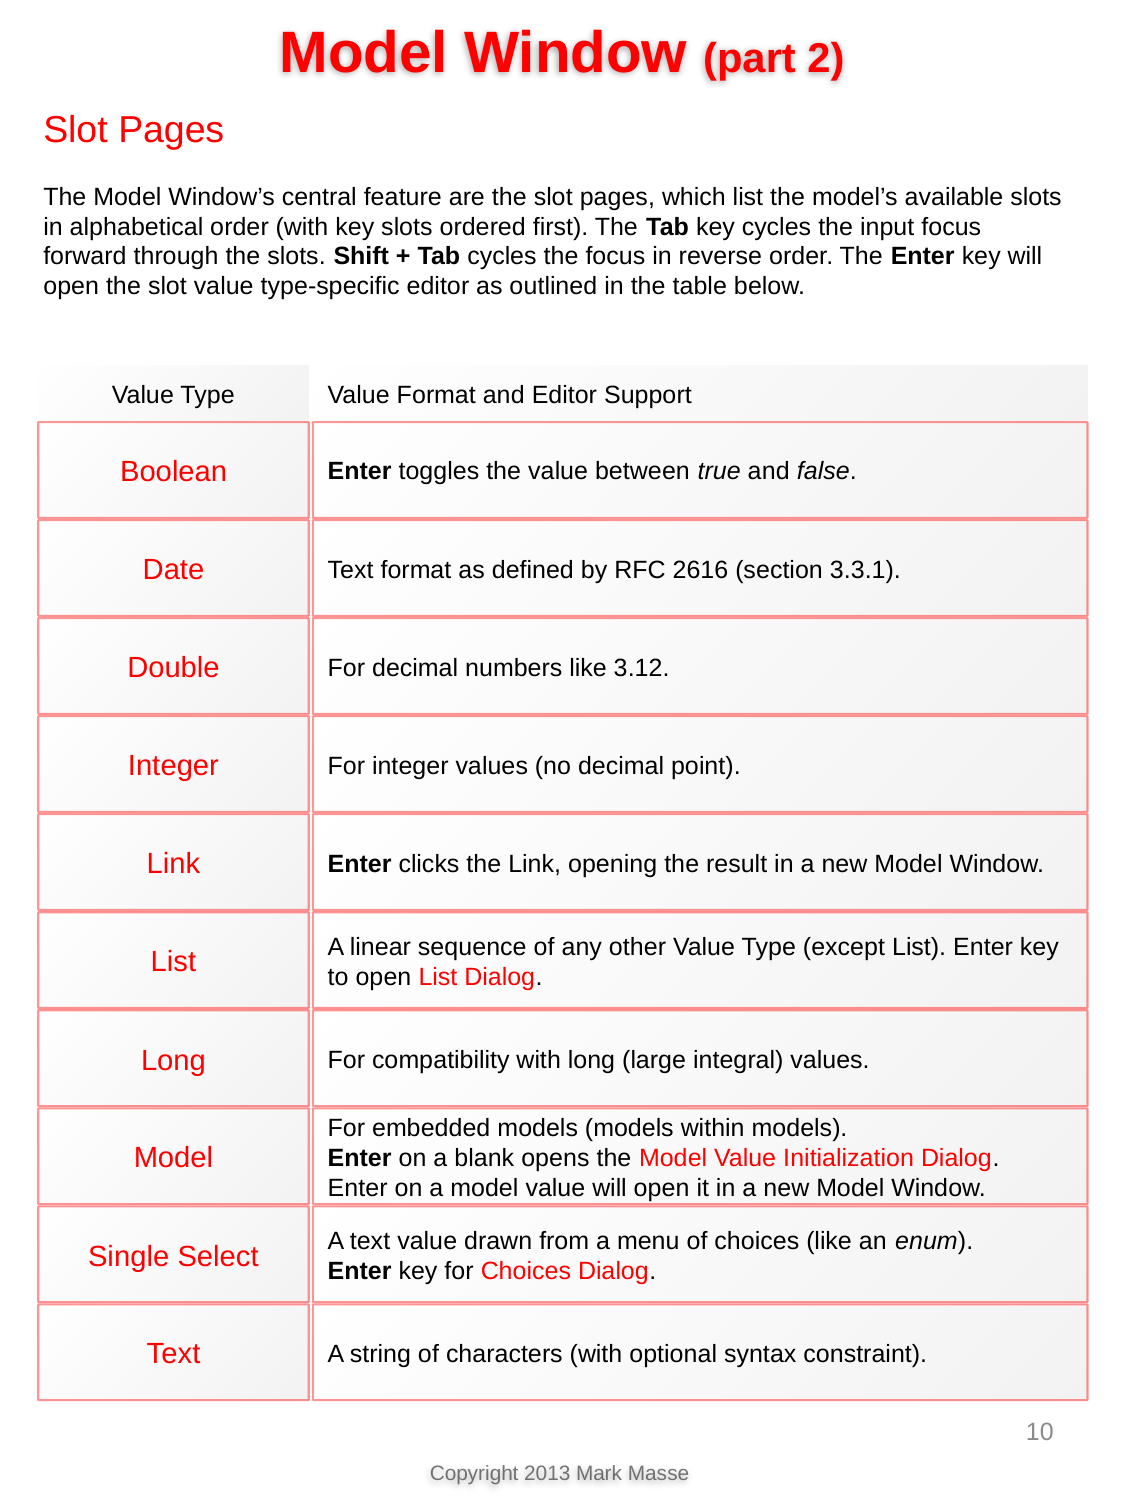

Model Window (part 2)

Slot Pages

The Model Window’s central feature are the slot pages, which list the model’s available slots in alphabetical order (with key slots ordered first). The Tab key cycles the input focus forward through the slots. Shift + Tab cycles the focus in reverse order. The Enter key will open the slot value type-specific editor as outlined in the table below.

Value Type
Value Format and Editor Support
Boolean
Enter toggles the value between true and false.
Date
Text format as defined by RFC 2616 (section 3.3.1).
Double
For decimal numbers like 3.12.
Integer
For integer values (no decimal point).
Link
Enter clicks the Link, opening the result in a new Model Window.
List
A linear sequence of any other Value Type (except List). Enter key to open List Dialog.
Long
For compatibility with long (large integral) values.
Model
For embedded models (models within models).
Enter on a blank opens the Model Value Initialization Dialog.
Enter on a model value will open it in a new Model Window.
Single Select
A text value drawn from a menu of choices (like an enum).
Enter key for Choices Dialog.
Text
A string of characters (with optional syntax constraint).
10
Copyright 2013 Mark Masse